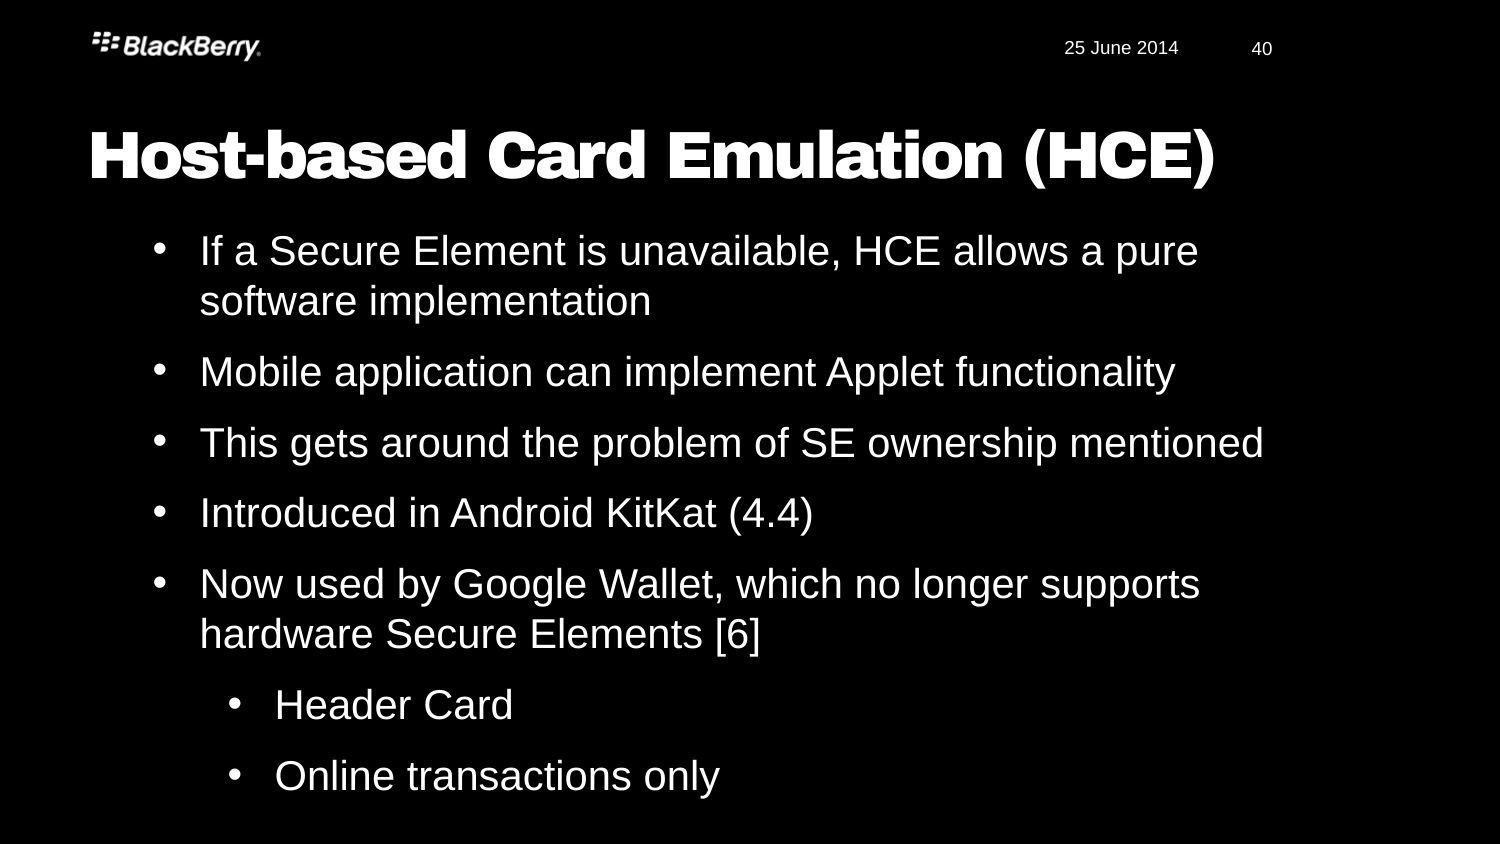

Host-based Card Emulation (HCE)
If a Secure Element is unavailable, HCE allows a pure software implementation
Mobile application can implement Applet functionality
This gets around the problem of SE ownership mentioned
Introduced in Android KitKat (4.4)
Now used by Google Wallet, which no longer supports hardware Secure Elements [6]
Header Card
Online transactions only